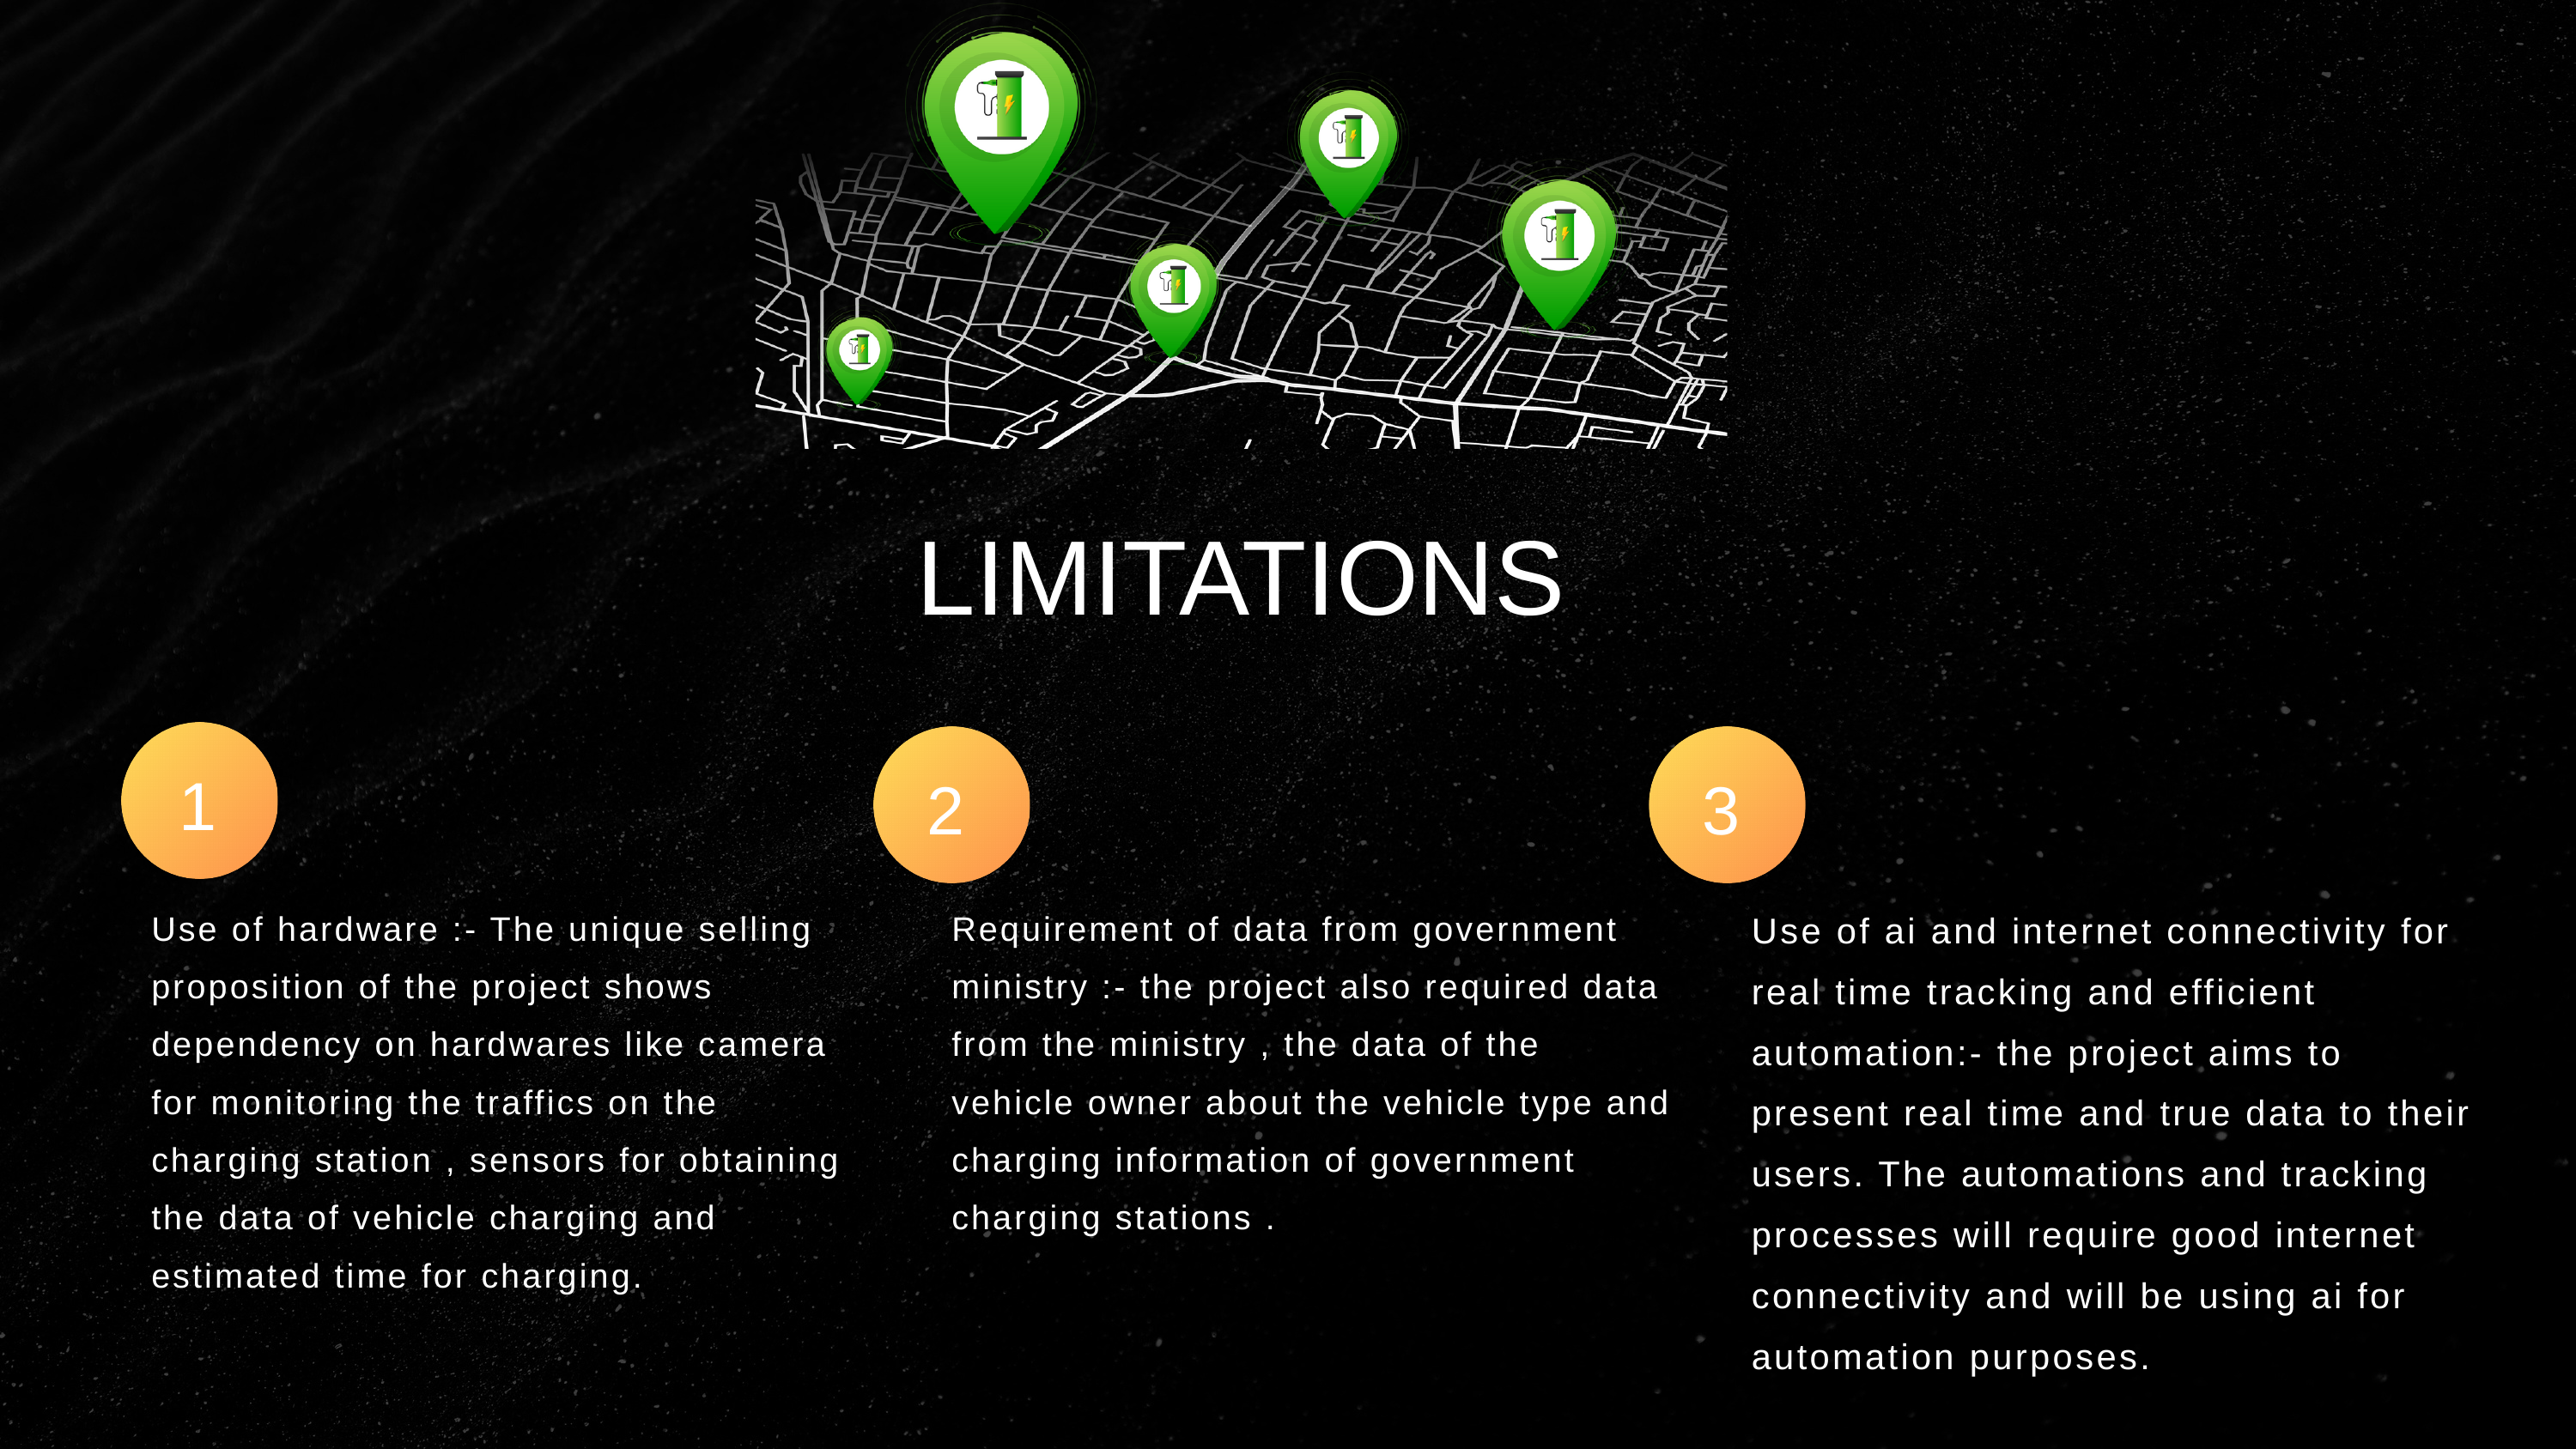

LIMITATIONS

1
2
3
Use of hardware :- The unique selling proposition of the project shows dependency on hardwares like camera for monitoring the traffics on the charging station , sensors for obtaining the data of vehicle charging and estimated time for charging.

Requirement of data from government ministry :- the project also required data from the ministry , the data of the vehicle owner about the vehicle type and charging information of government charging stations .

Use of ai and internet connectivity for real time tracking and efficient automation:- the project aims to present real time and true data to their users. The automations and tracking processes will require good internet connectivity and will be using ai for automation purposes.